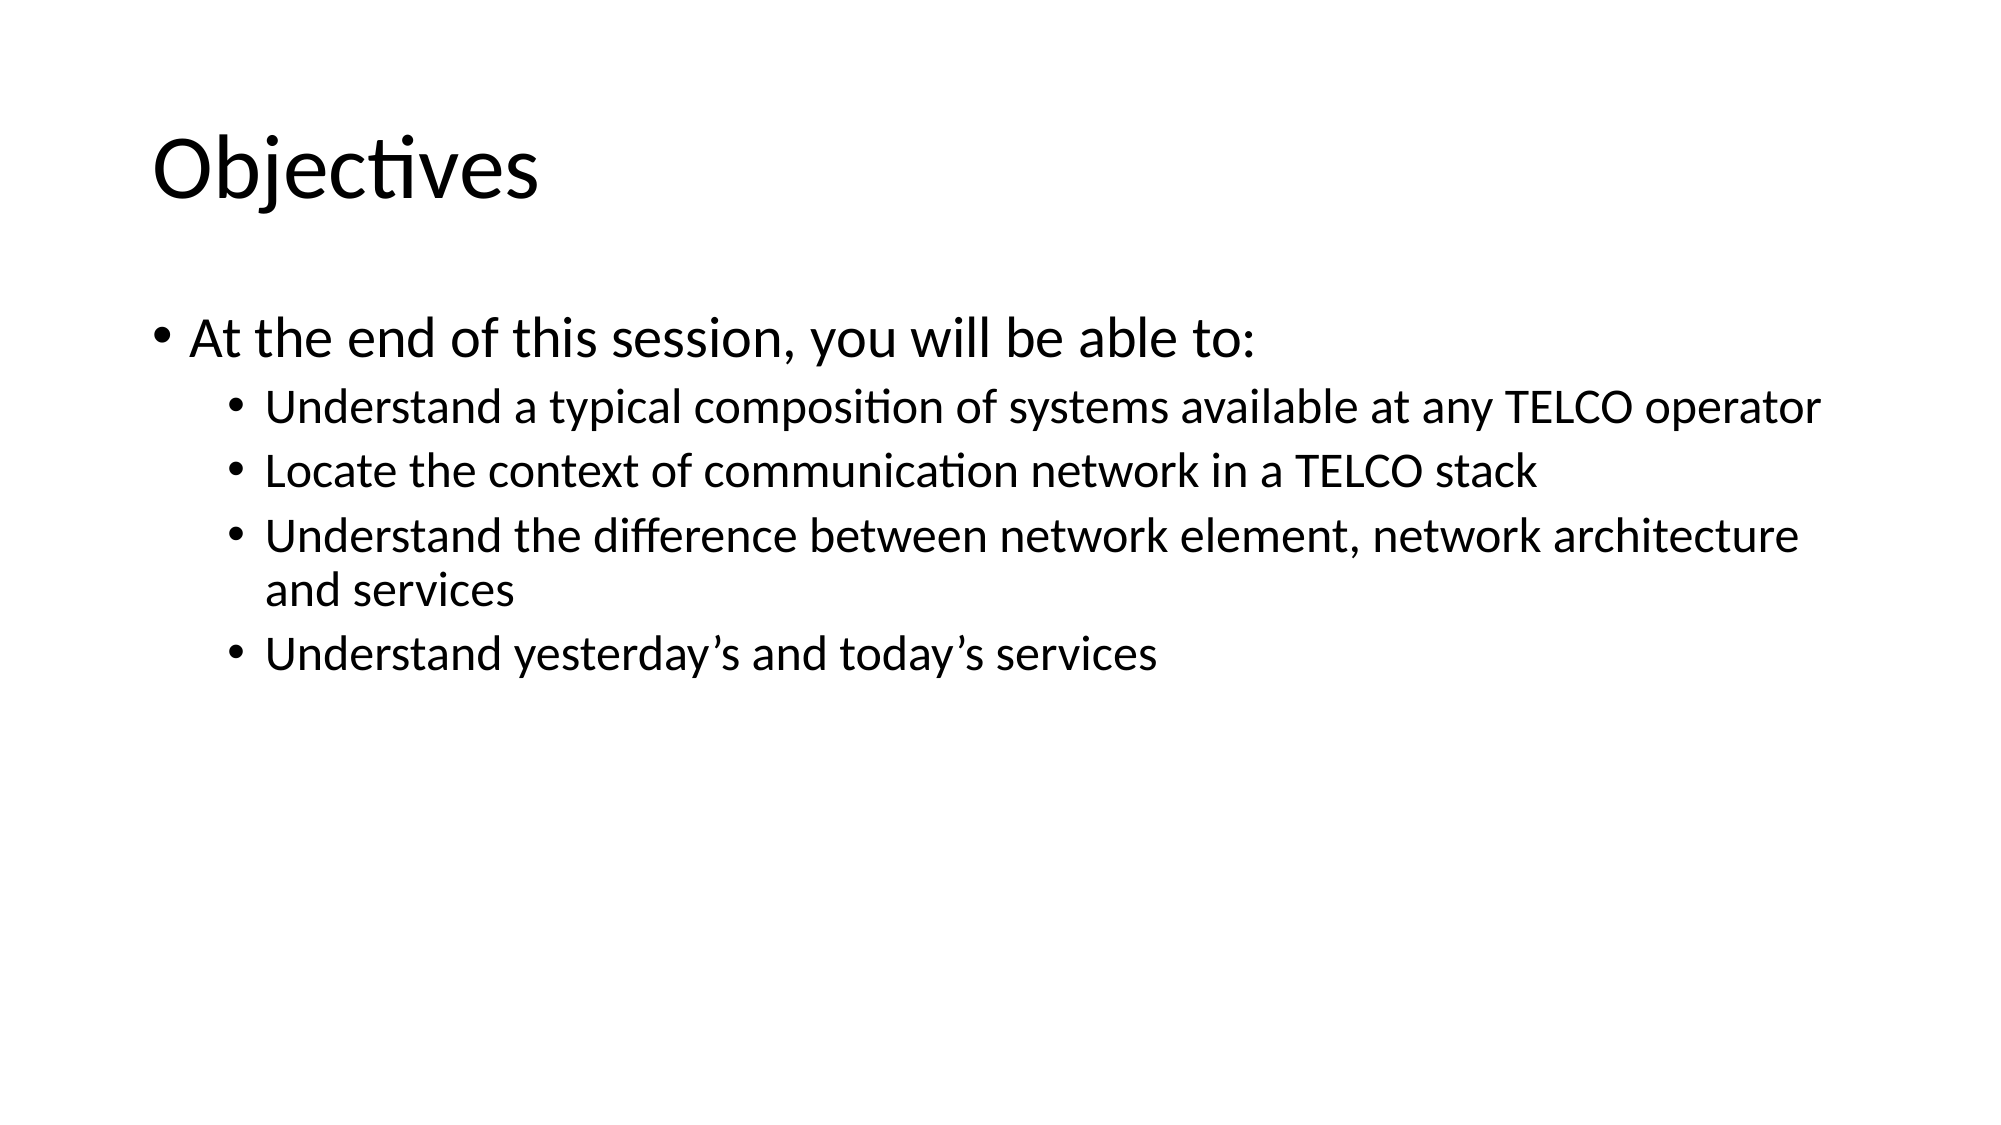

# Objectives
At the end of this session, you will be able to:
Understand a typical composition of systems available at any TELCO operator
Locate the context of communication network in a TELCO stack
Understand the difference between network element, network architecture and services
Understand yesterday’s and today’s services
CONFIDENTIAL© Copyright 2008 Tech Mahindra Limited
2